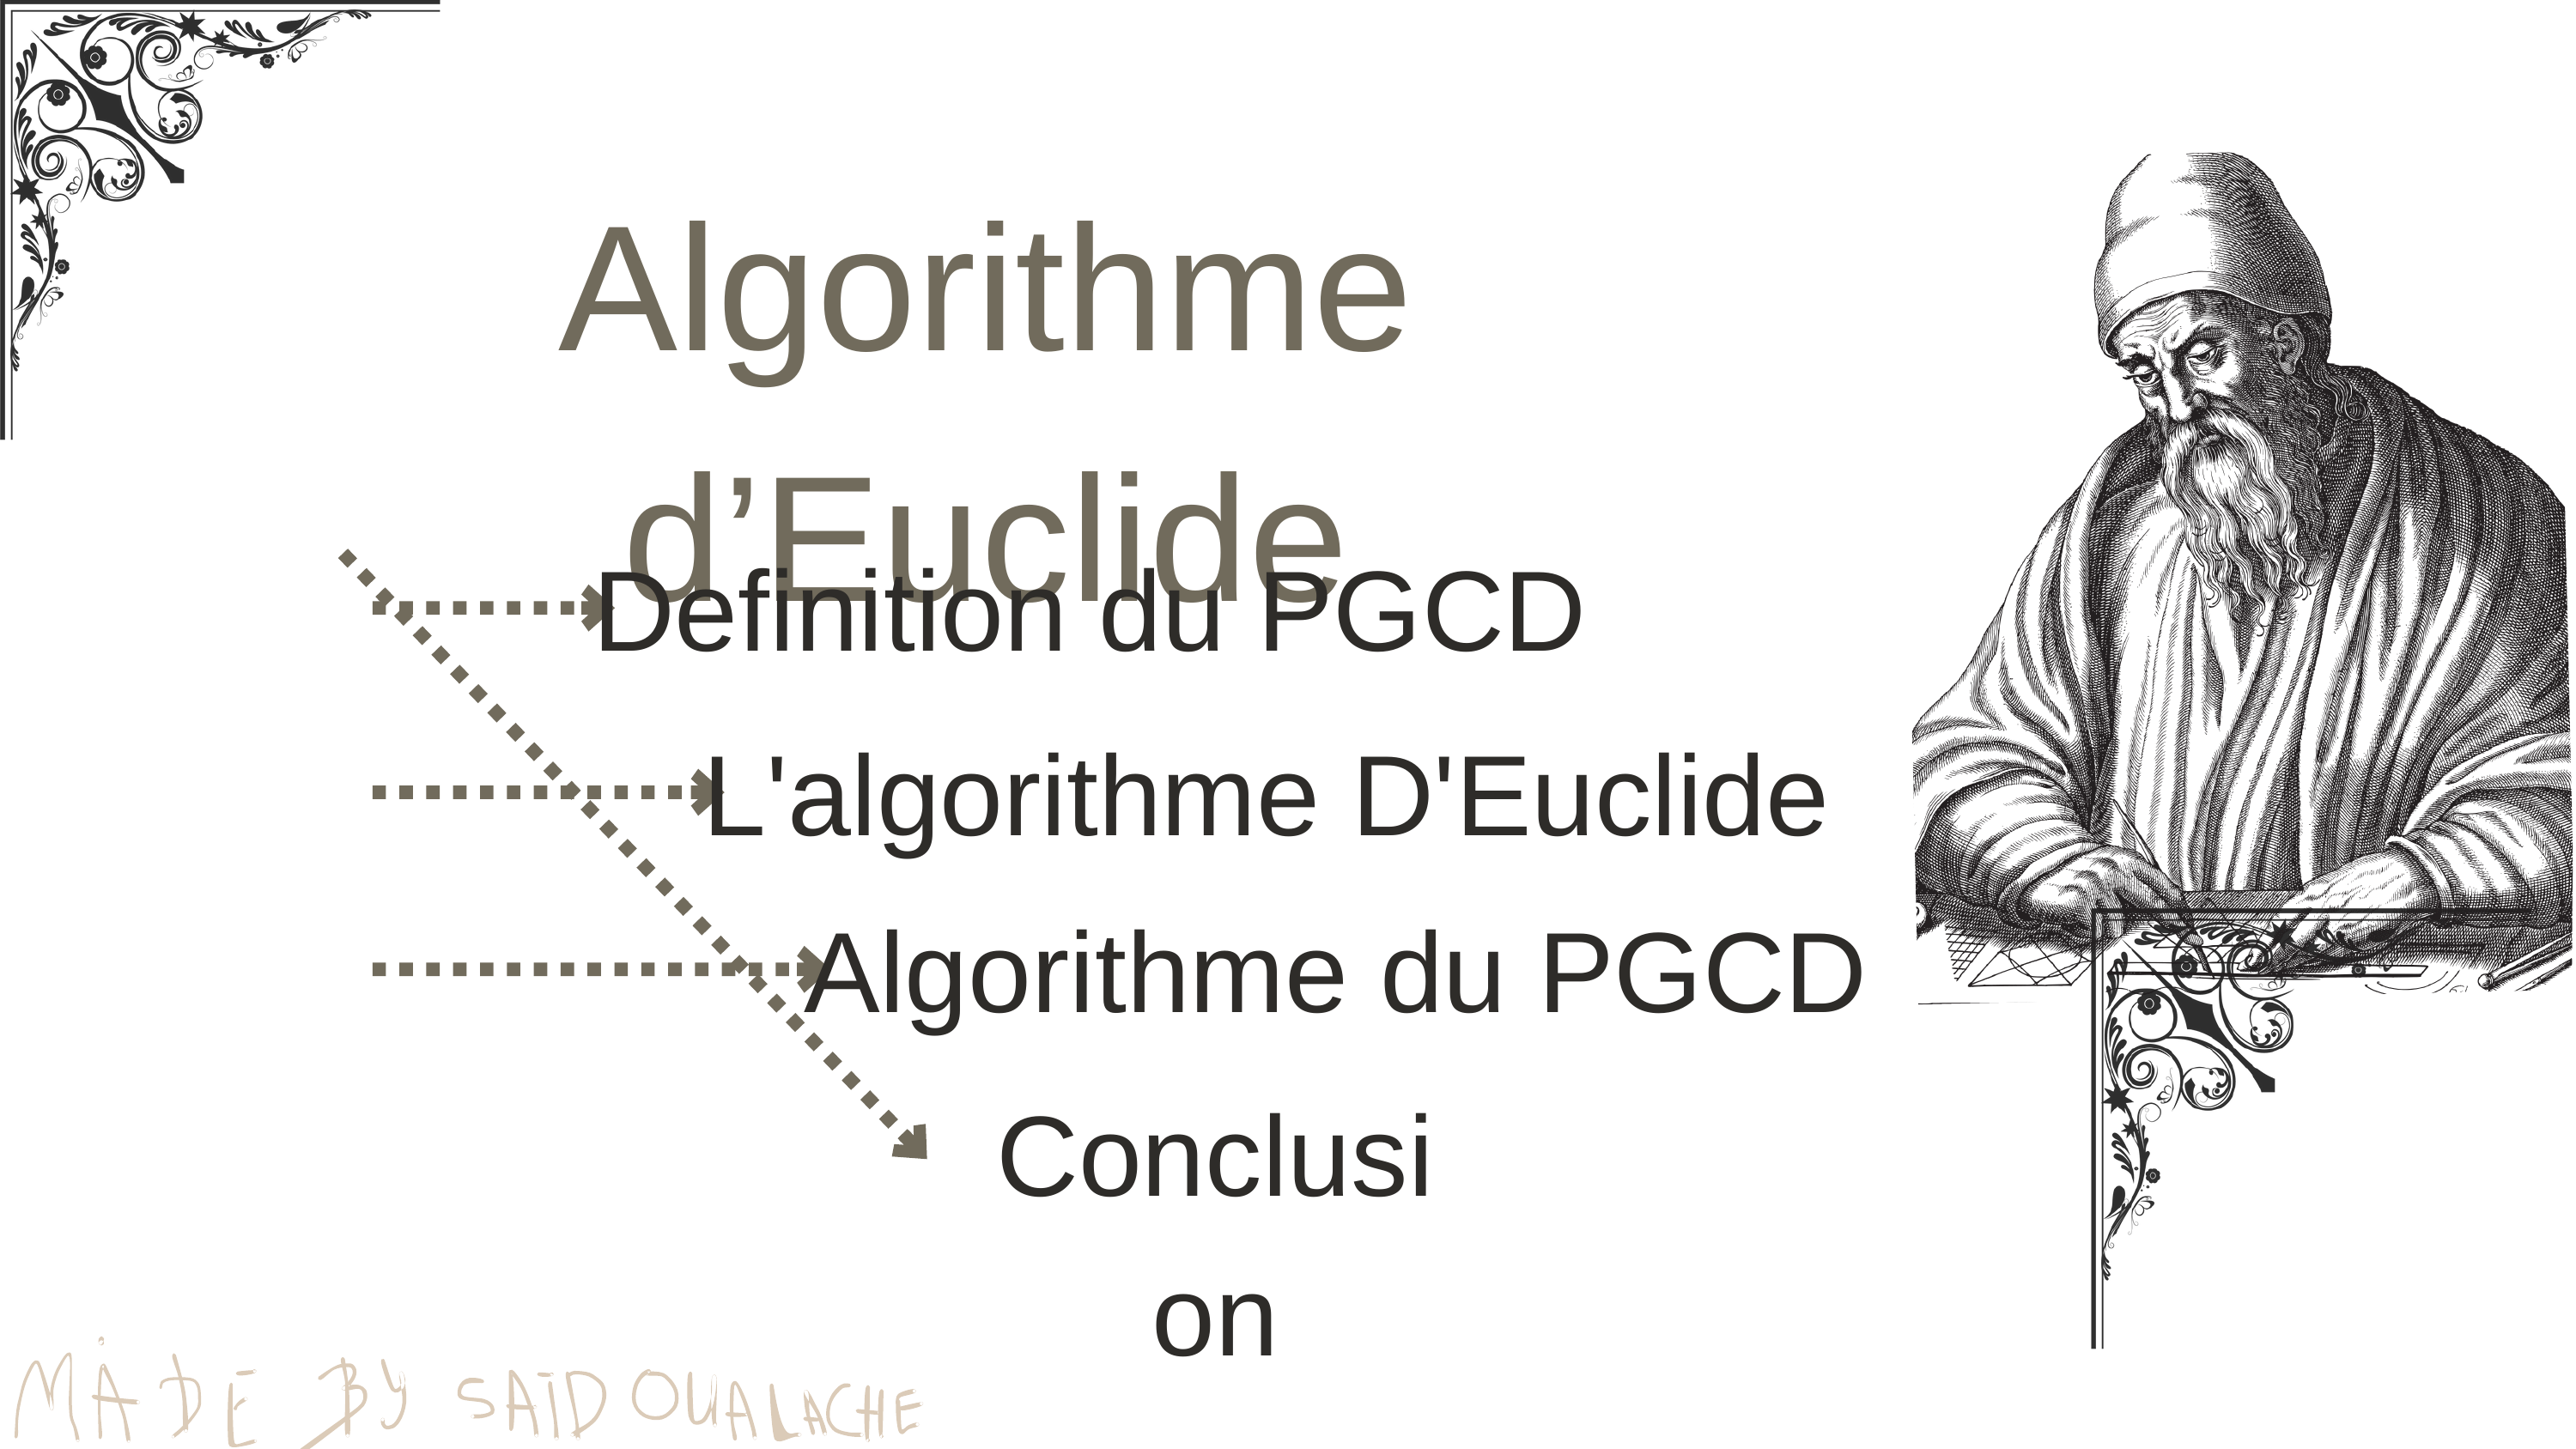

Algorithme d’Euclide

Definition du PGCD

L'algorithme D'Euclide

Algorithme du PGCD

Conclusion